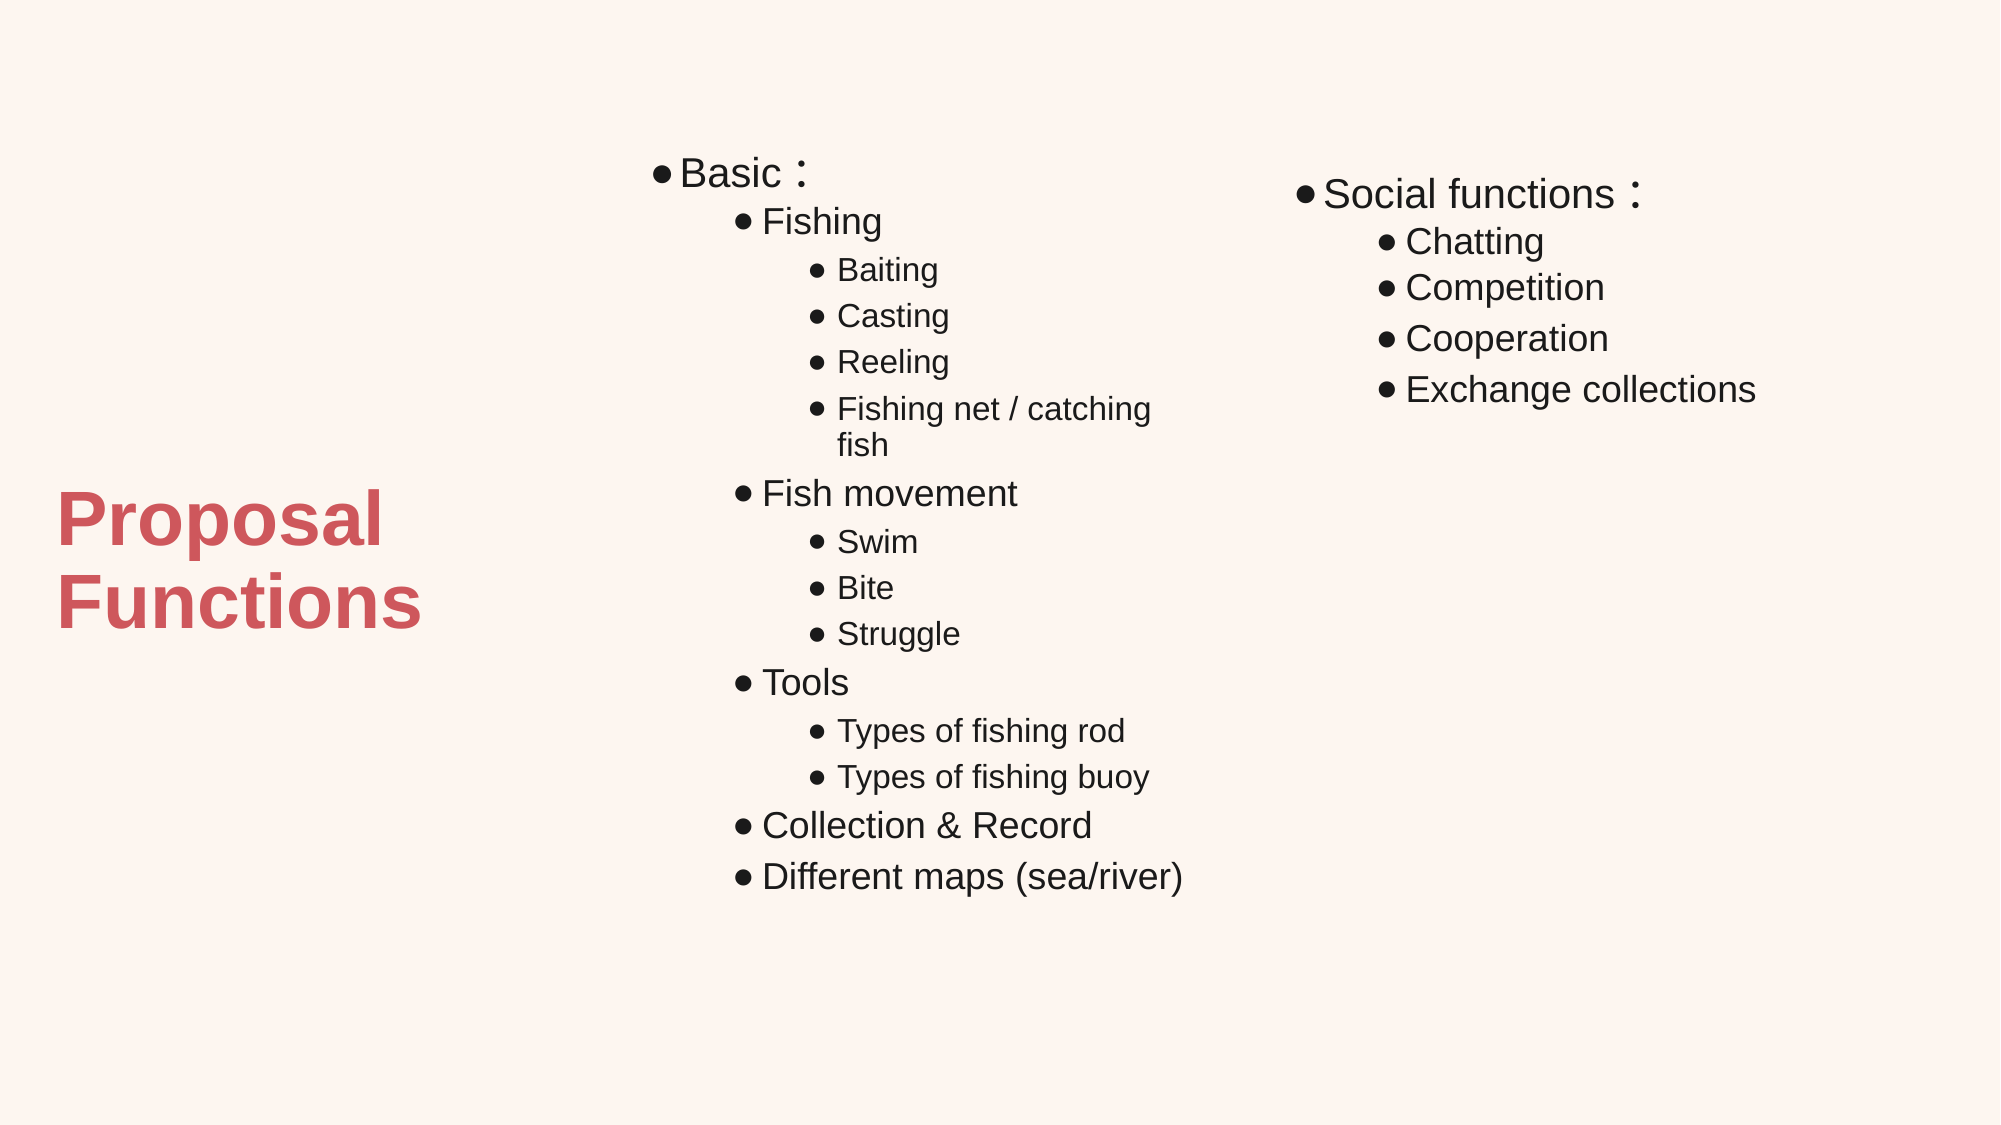

Social functions：
Chatting
Competition
Cooperation
Exchange collections

Basic：
Fishing
Baiting
Casting
Reeling
Fishing net / catching fish
Fish movement
Swim
Bite
Struggle
Tools
Types of fishing rod
Types of fishing buoy
Collection & Record
Different maps (sea/river)

# Proposal
Functions